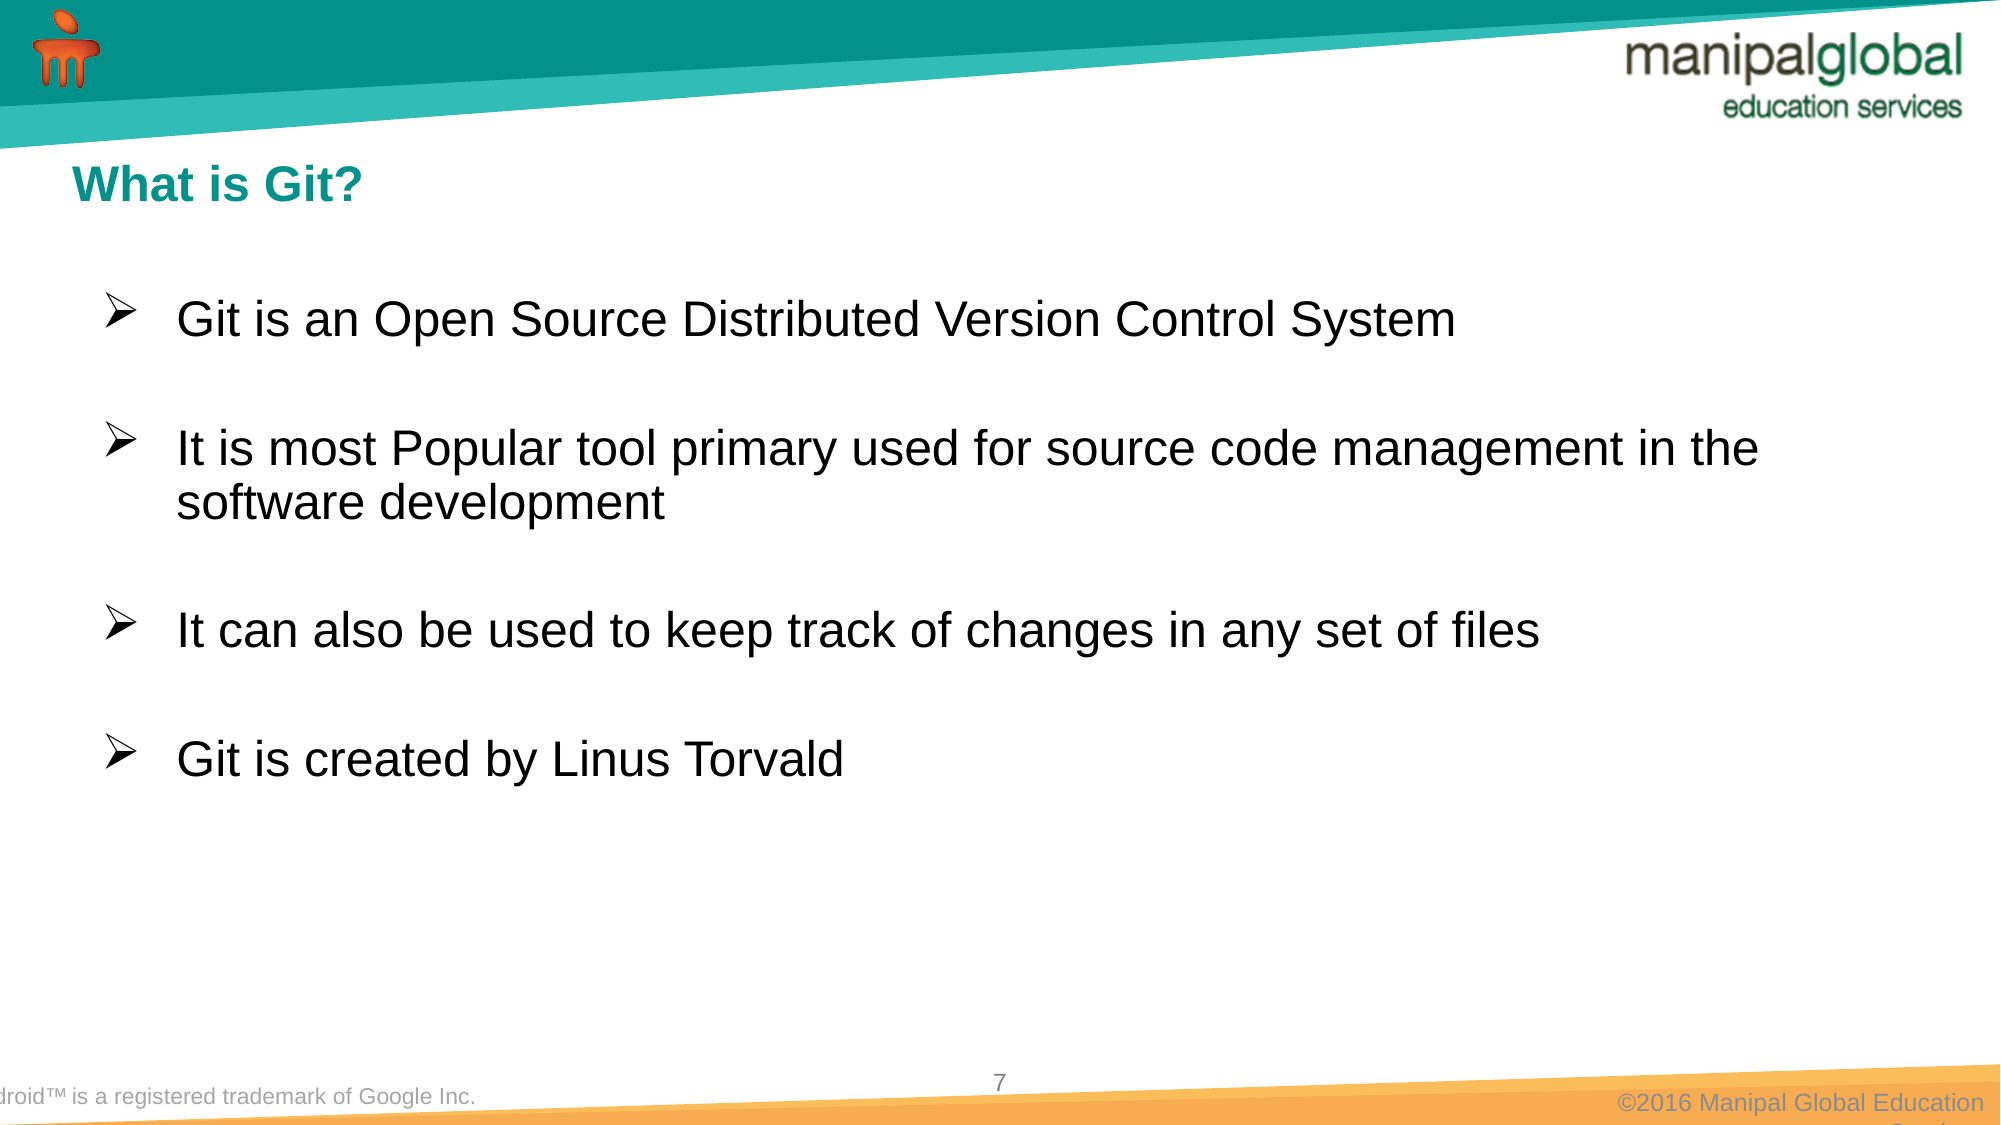

# What is Git?
Git is an Open Source Distributed Version Control System

It is most Popular tool primary used for source code management in the software development

It can also be used to keep track of changes in any set of files

Git is created by Linus Torvald